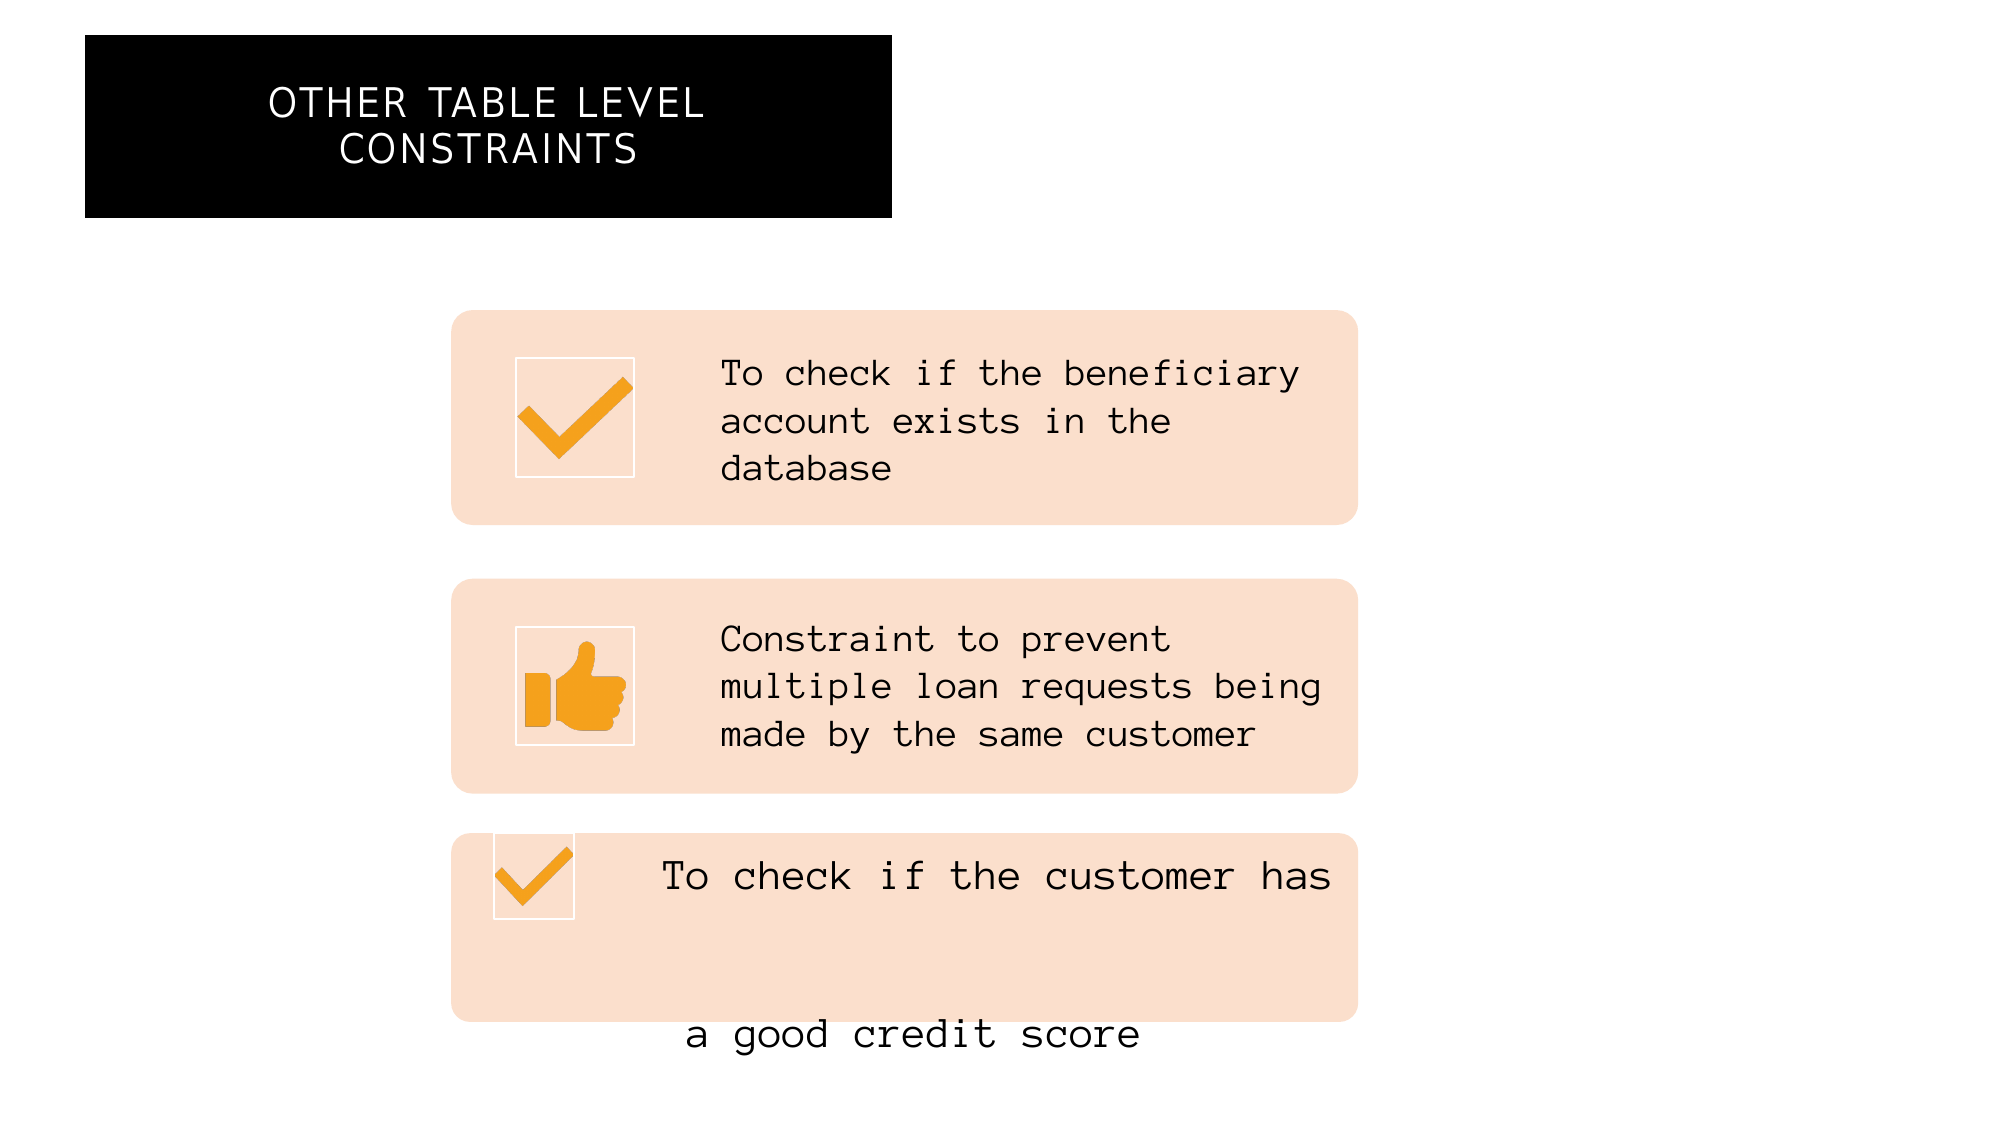

# Other Table level constraints
To check if the beneficiary account exists in the database
Constraint to prevent multiple loan requests being made by the same customer

        To check if the customer has                                                                                    a good credit score